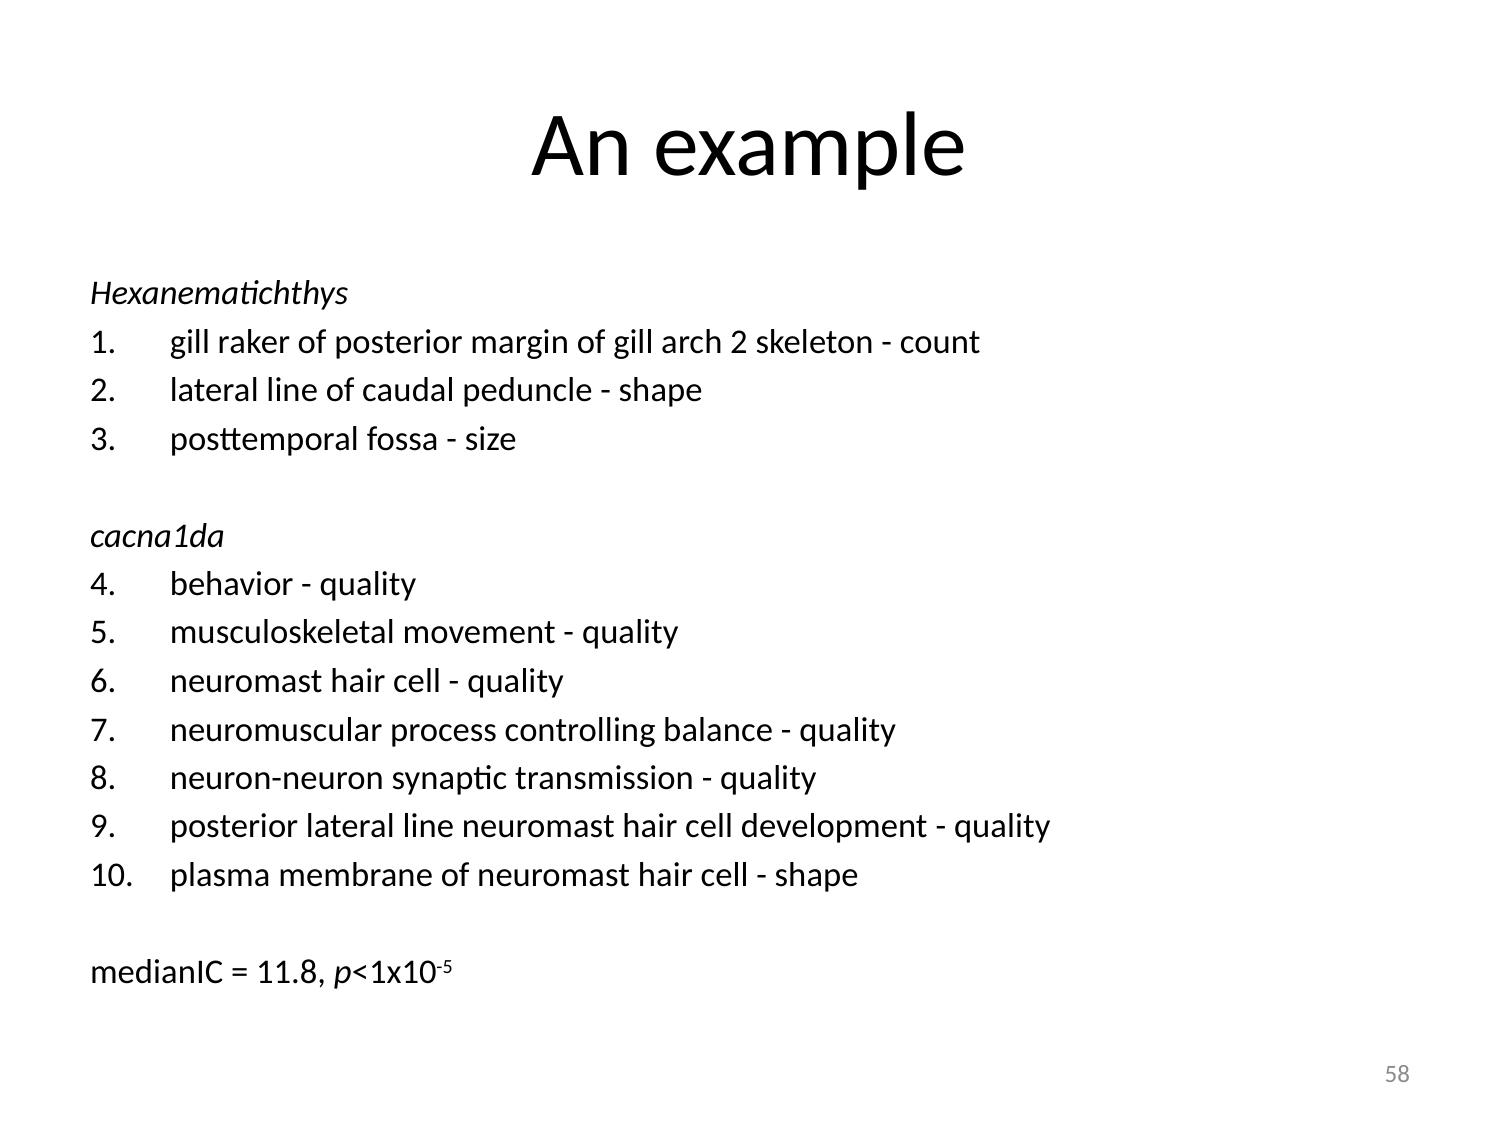

# An example
Hexanematichthys
	gill raker of posterior margin of gill arch 2 skeleton - count
	lateral line of caudal peduncle - shape
	posttemporal fossa - size

cacna1da
	behavior - quality
	musculoskeletal movement - quality
	neuromast hair cell - quality
	neuromuscular process controlling balance - quality
	neuron-neuron synaptic transmission - quality
	posterior lateral line neuromast hair cell development - quality
	plasma membrane of neuromast hair cell - shape

medianIC = 11.8, p<1x10-5
58